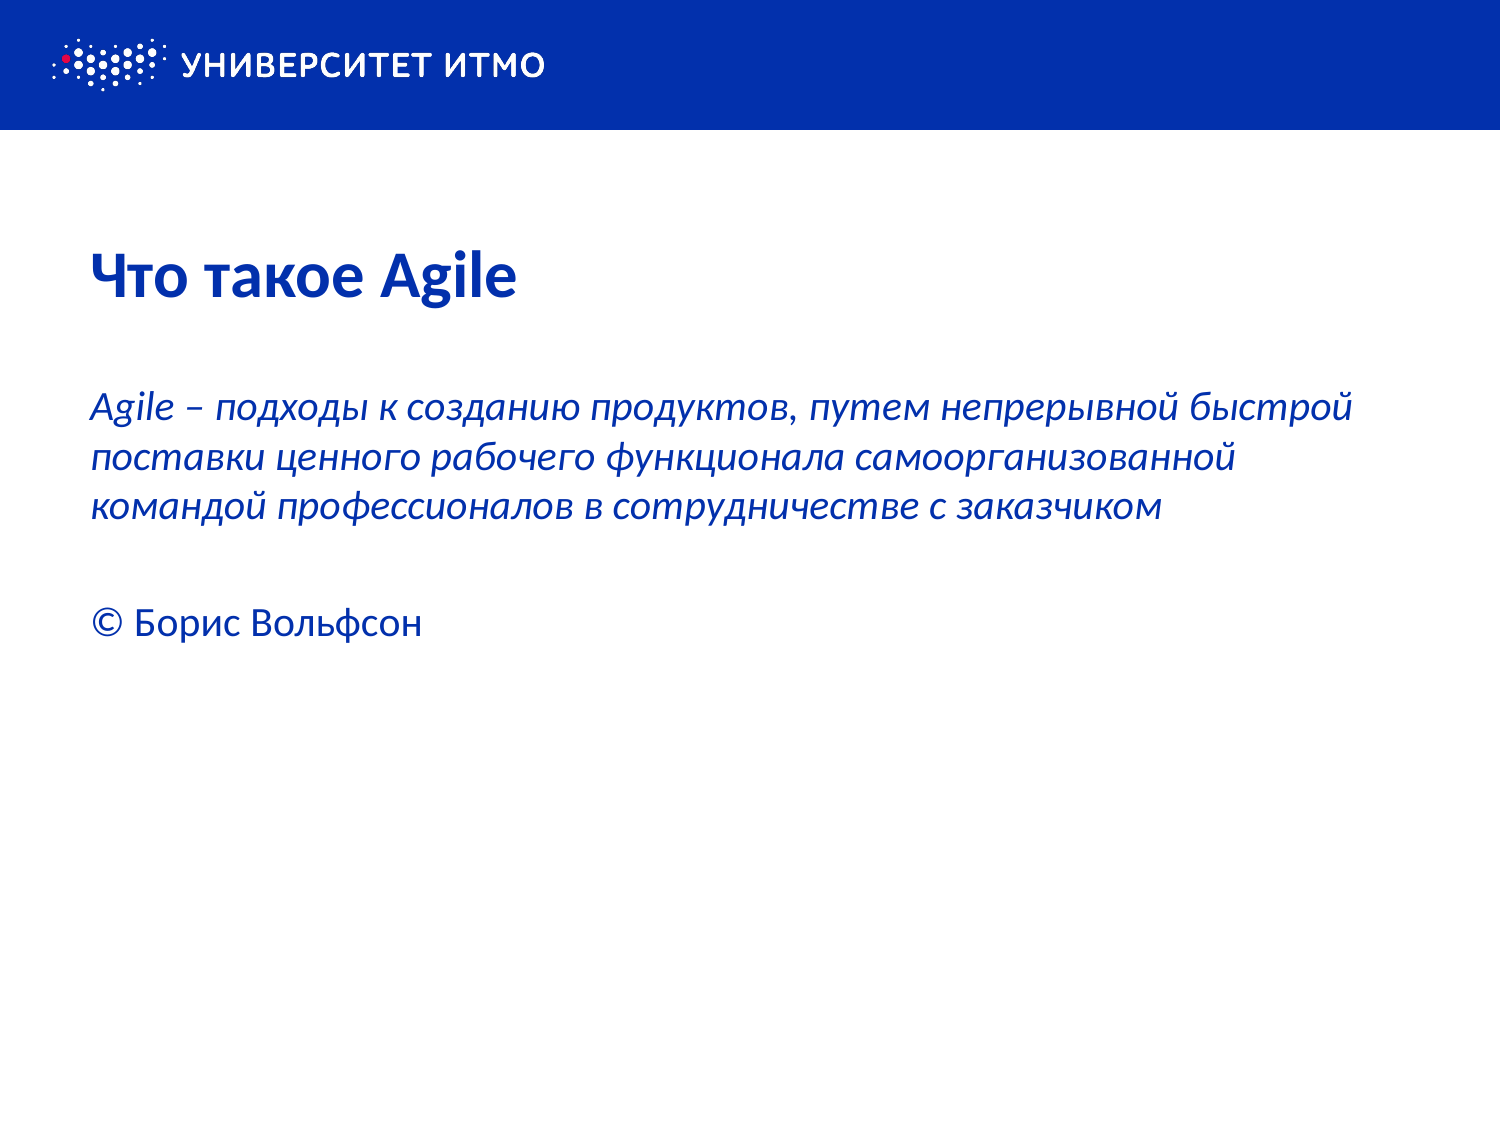

# Что такое Agile
Agile – подходы к созданию продуктов, путем непрерывной быстрой поставки ценного рабочего функционала самоорганизованной командой профессионалов в сотрудничестве с заказчиком

© Борис Вольфсон